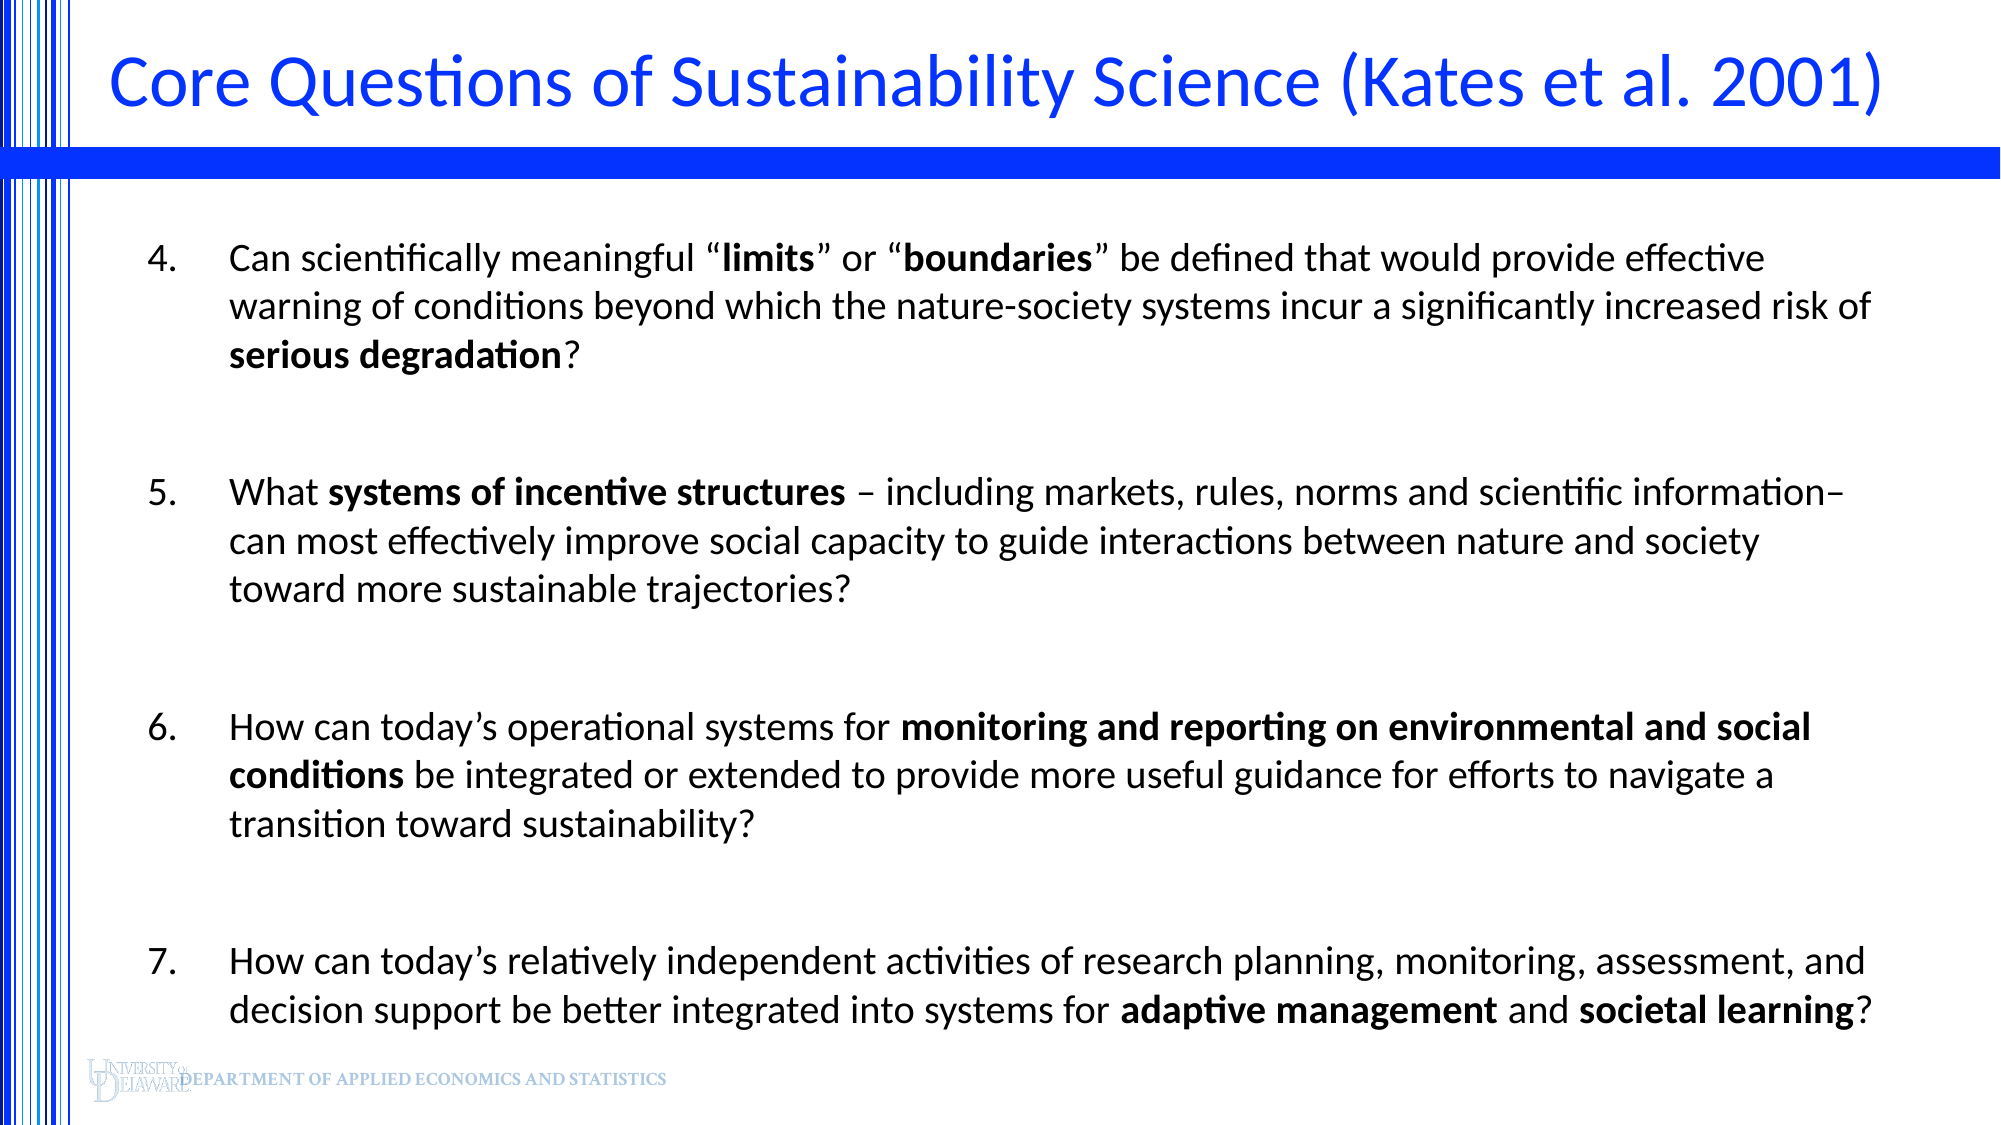

# Core Questions of Sustainability Science (Kates et al. 2001)
Can scientifically meaningful “limits” or “boundaries” be defined that would provide effective warning of conditions beyond which the nature-society systems incur a significantly increased risk of serious degradation?

What systems of incentive structures – including markets, rules, norms and scientific information– can most effectively improve social capacity to guide interactions between nature and society toward more sustainable trajectories?

How can today’s operational systems for monitoring and reporting on environmental and social conditions be integrated or extended to provide more useful guidance for efforts to navigate a transition toward sustainability?

How can today’s relatively independent activities of research planning, monitoring, assessment, and decision support be better integrated into systems for adaptive management and societal learning?